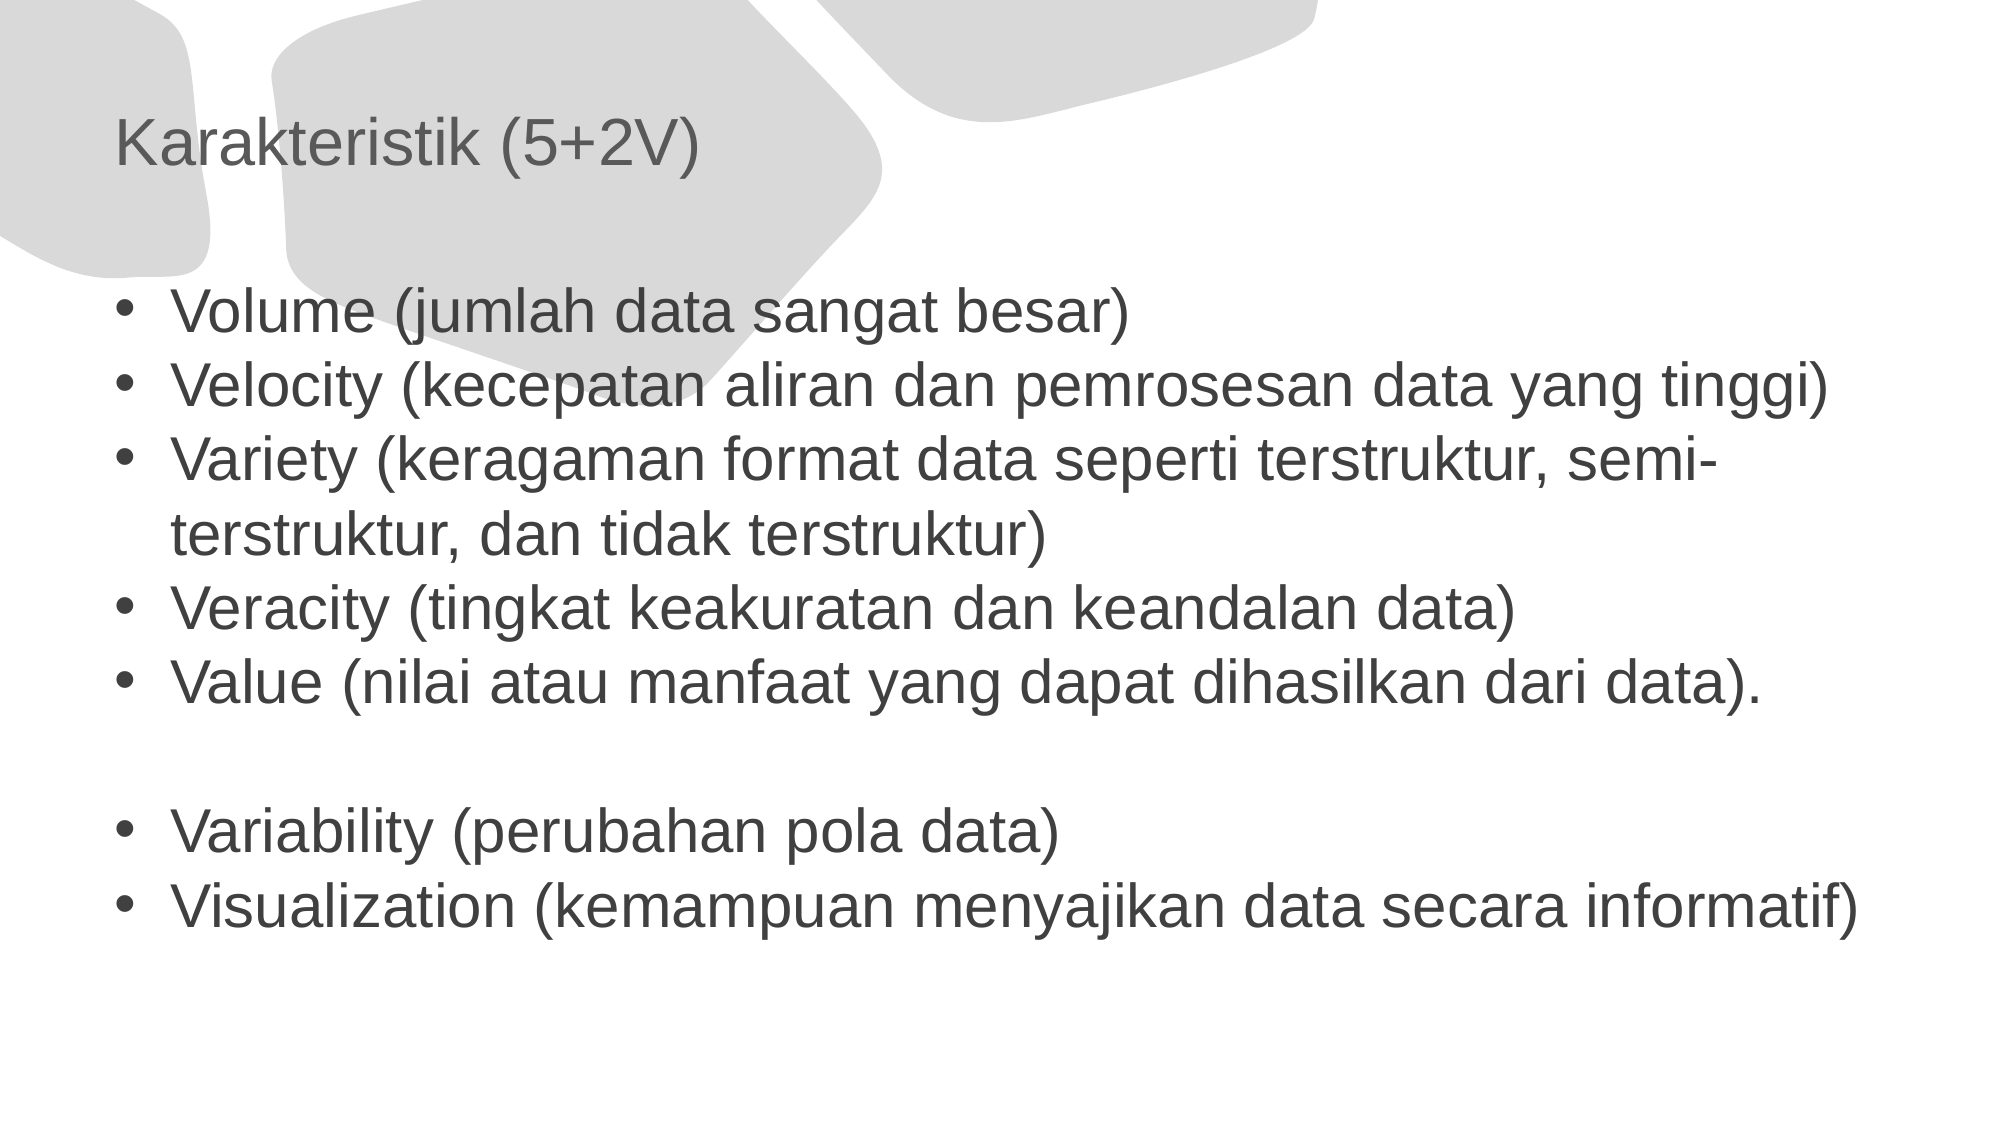

# Karakteristik (5+2V)
Volume (jumlah data sangat besar)
Velocity (kecepatan aliran dan pemrosesan data yang tinggi)
Variety (keragaman format data seperti terstruktur, semi-terstruktur, dan tidak terstruktur)
Veracity (tingkat keakuratan dan keandalan data)
Value (nilai atau manfaat yang dapat dihasilkan dari data).

Variability (perubahan pola data)
Visualization (kemampuan menyajikan data secara informatif)